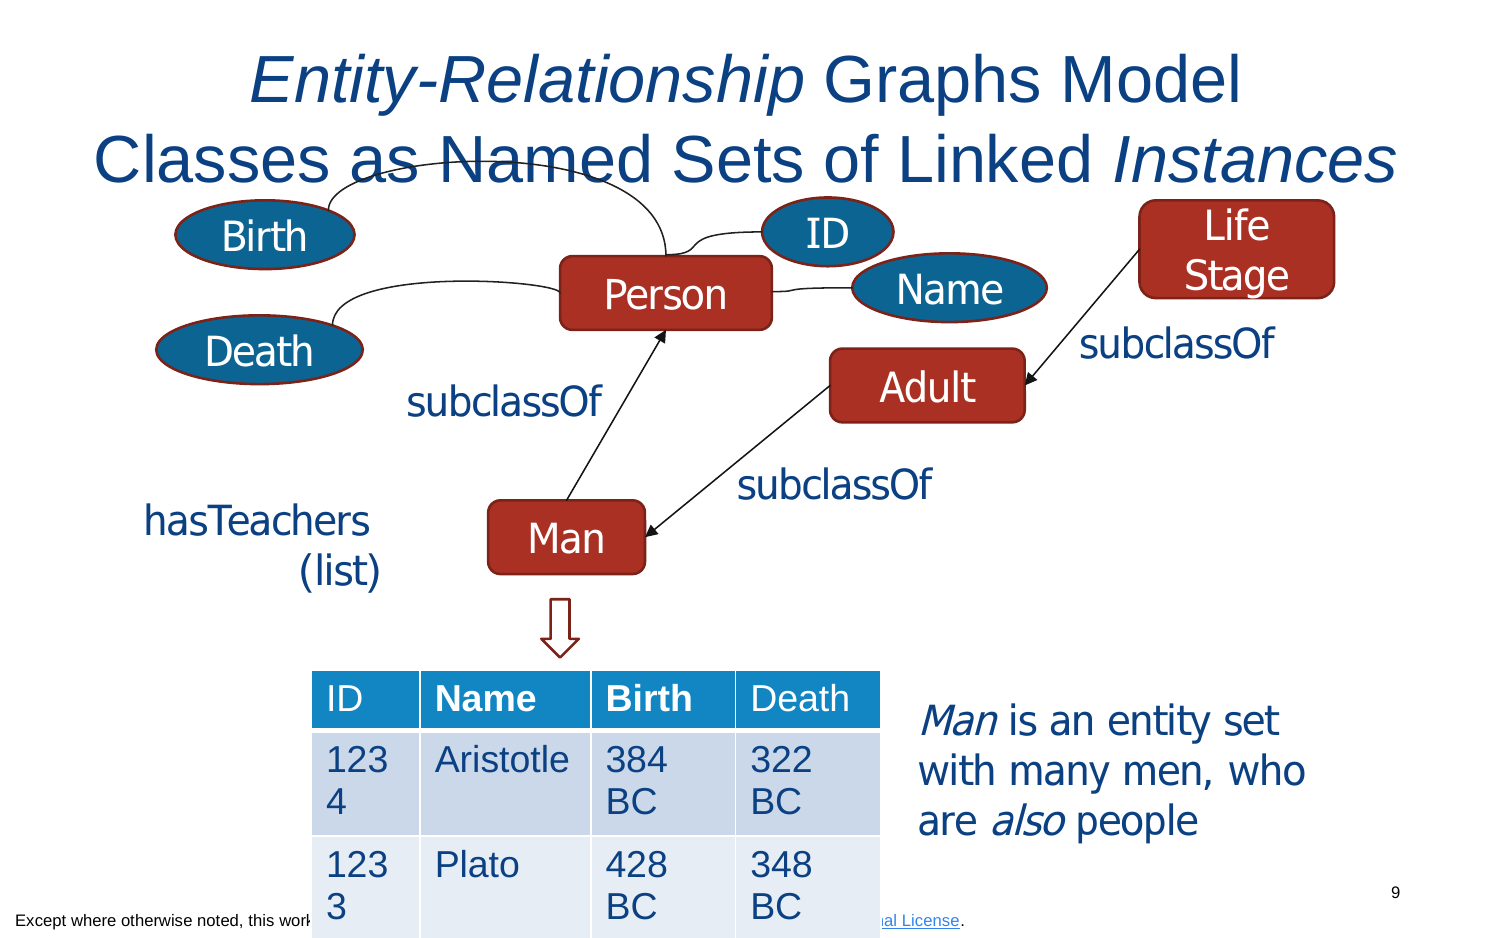

# Entity-Relationship Graphs Model Classes as Named Sets of Linked Instances
ID
Birth
Life Stage
Name
Person
subclassOf
Death
Adult
subclassOf
subclassOf
hasTeachers
(list)
Man

| ID | Name | Birth | Death |
| --- | --- | --- | --- |
| 1234 | Aristotle | 384 BC | 322 BC |
| 1233 | Plato | 428 BC | 348 BC |
| 1232 | Socrates | 470 BC | 399 BC |
Man is an entity set
with many men, who
are also people
9